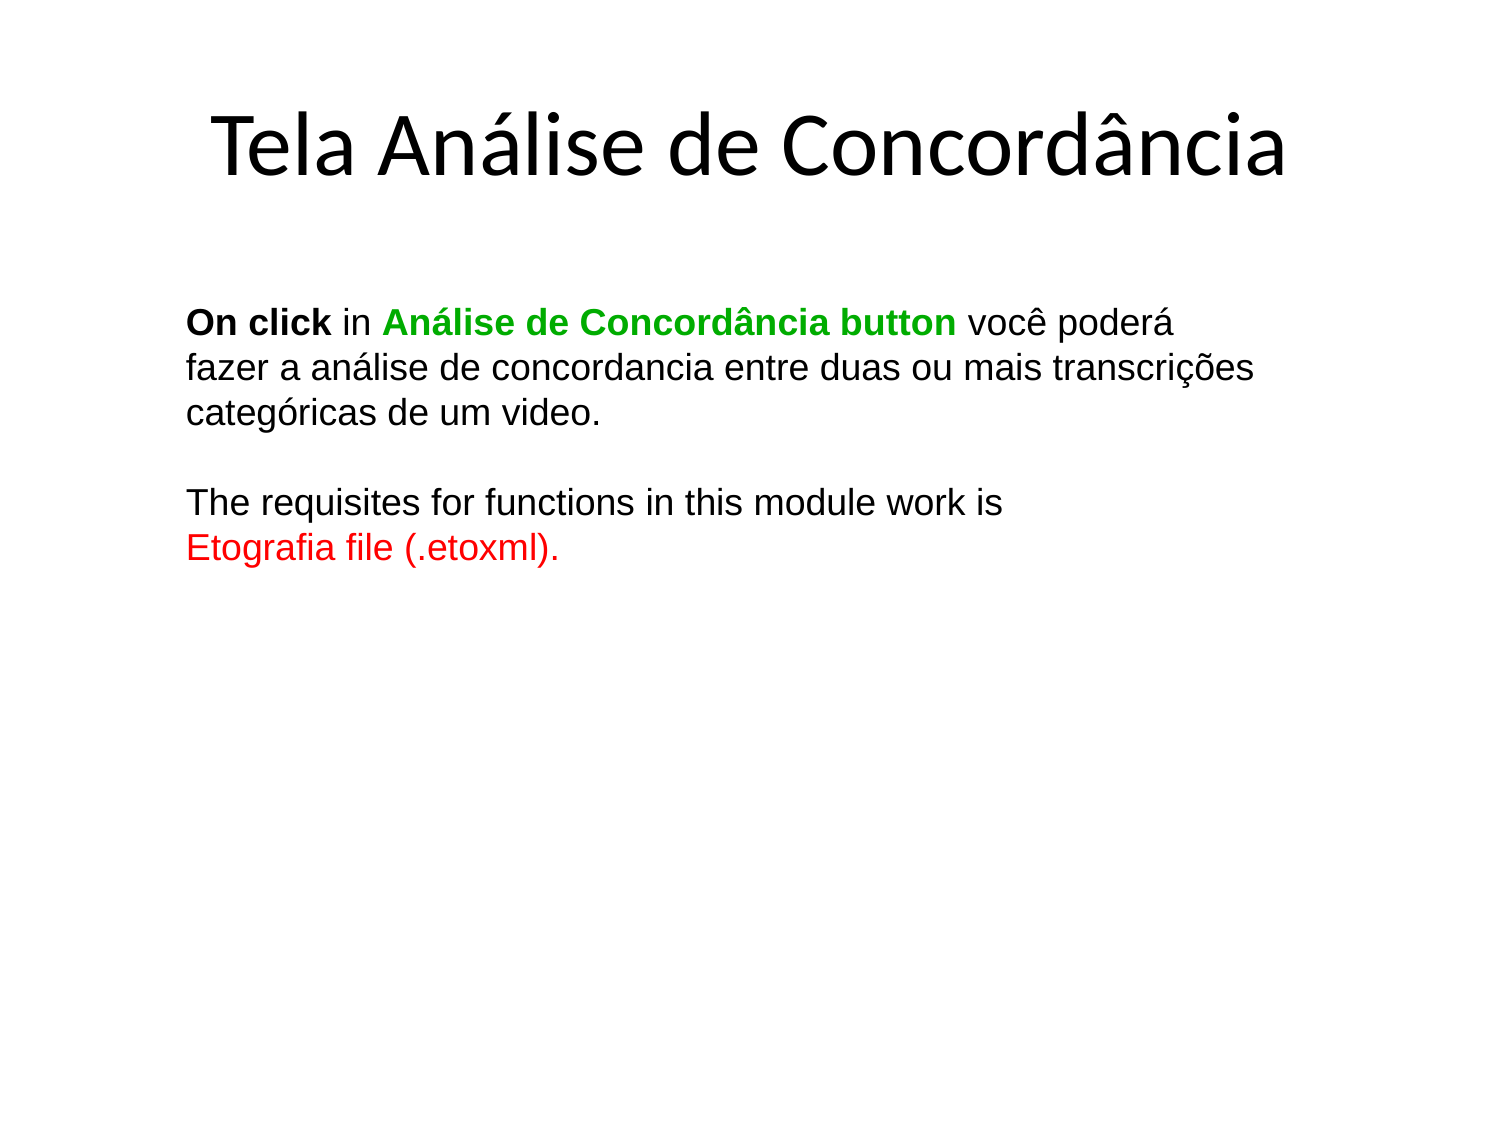

# Tela Análise de Concordância
On click in Análise de Concordância button você poderá fazer a análise de concordancia entre duas ou mais transcrições categóricas de um video.
The requisites for functions in this module work is
Etografia file (.etoxml).